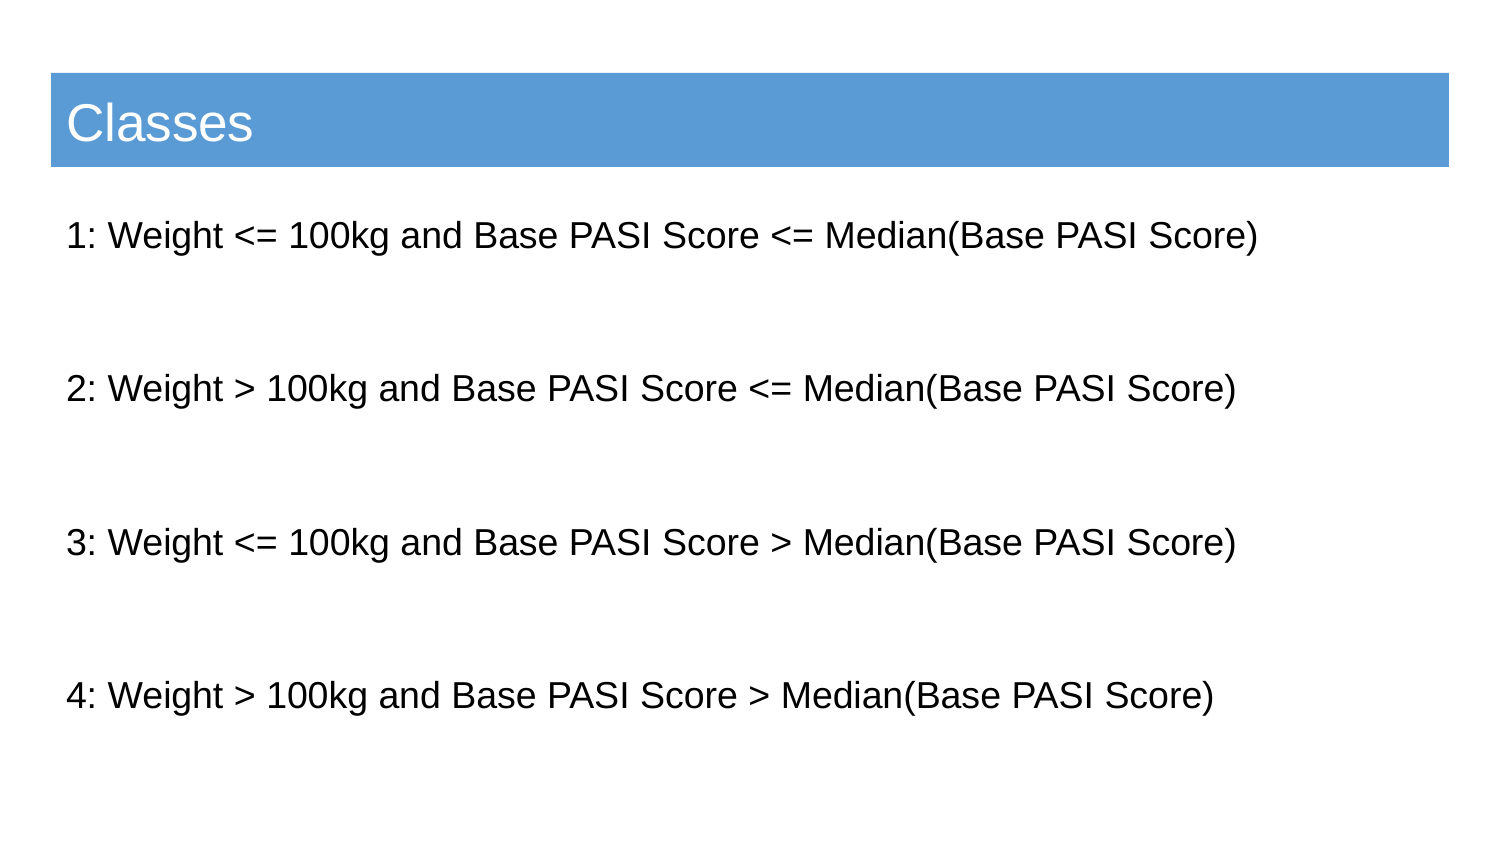

# Classes
1: Weight <= 100kg and Base PASI Score <= Median(Base PASI Score)

2: Weight > 100kg and Base PASI Score <= Median(Base PASI Score)

3: Weight <= 100kg and Base PASI Score > Median(Base PASI Score)

4: Weight > 100kg and Base PASI Score > Median(Base PASI Score)